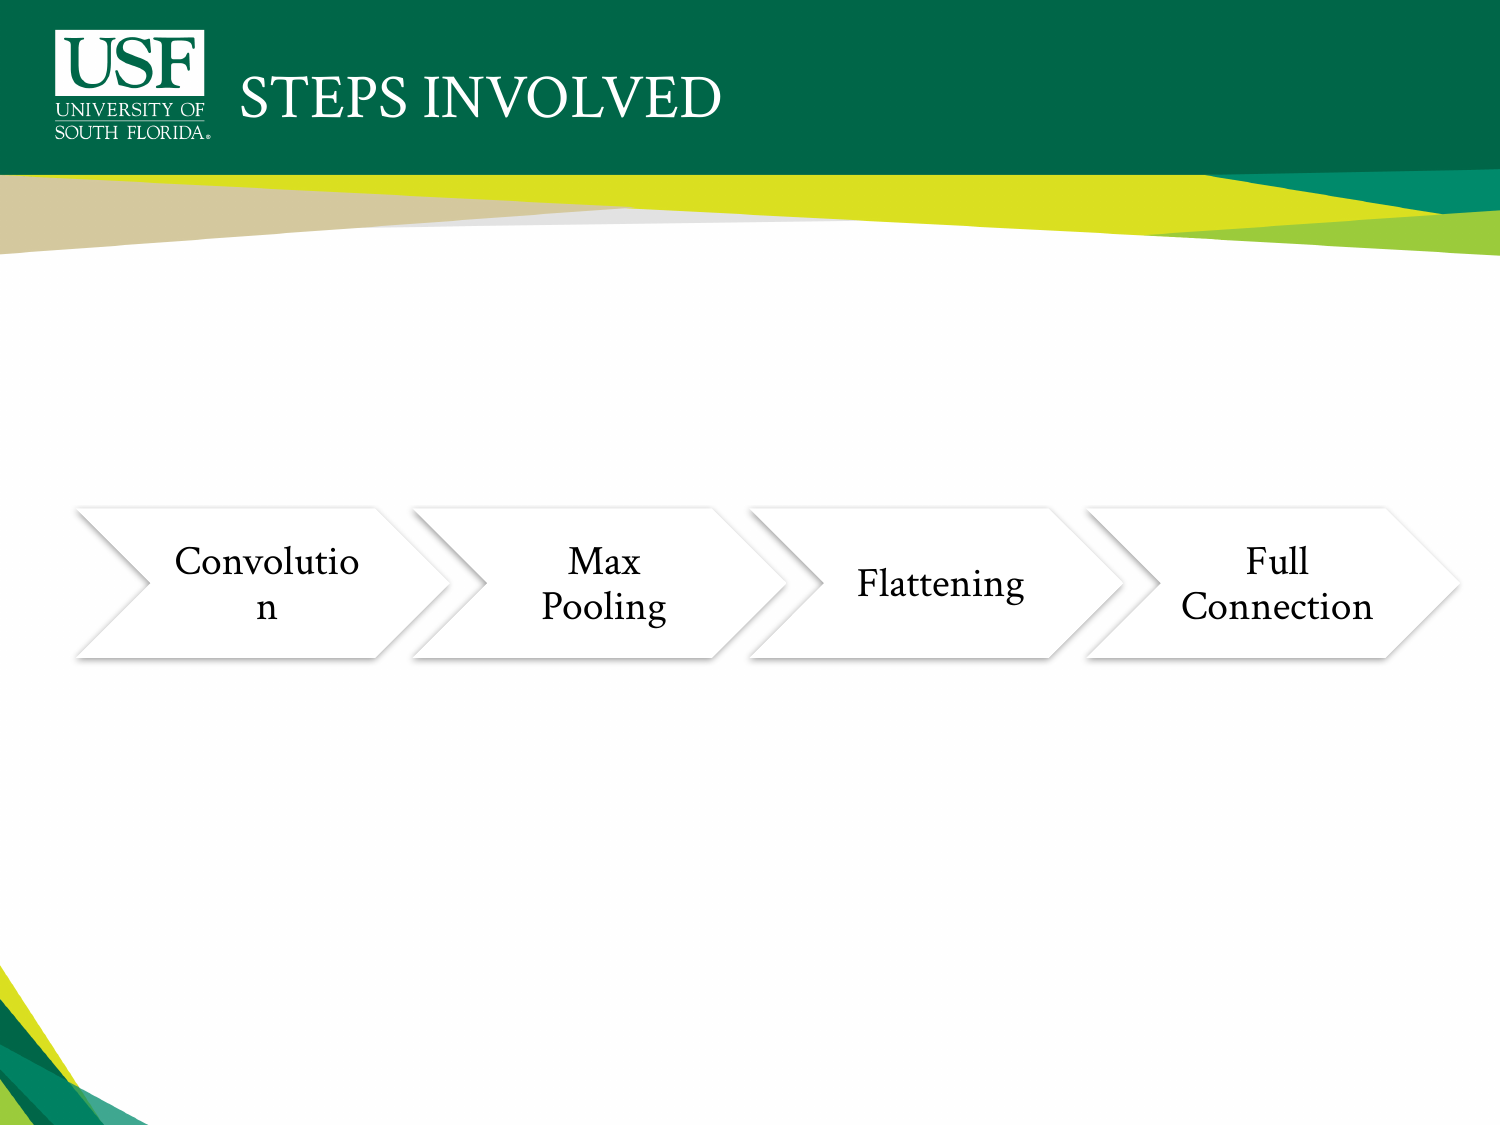

# Steps Involved
Convolution
Max Pooling
Flattening
Full Connection